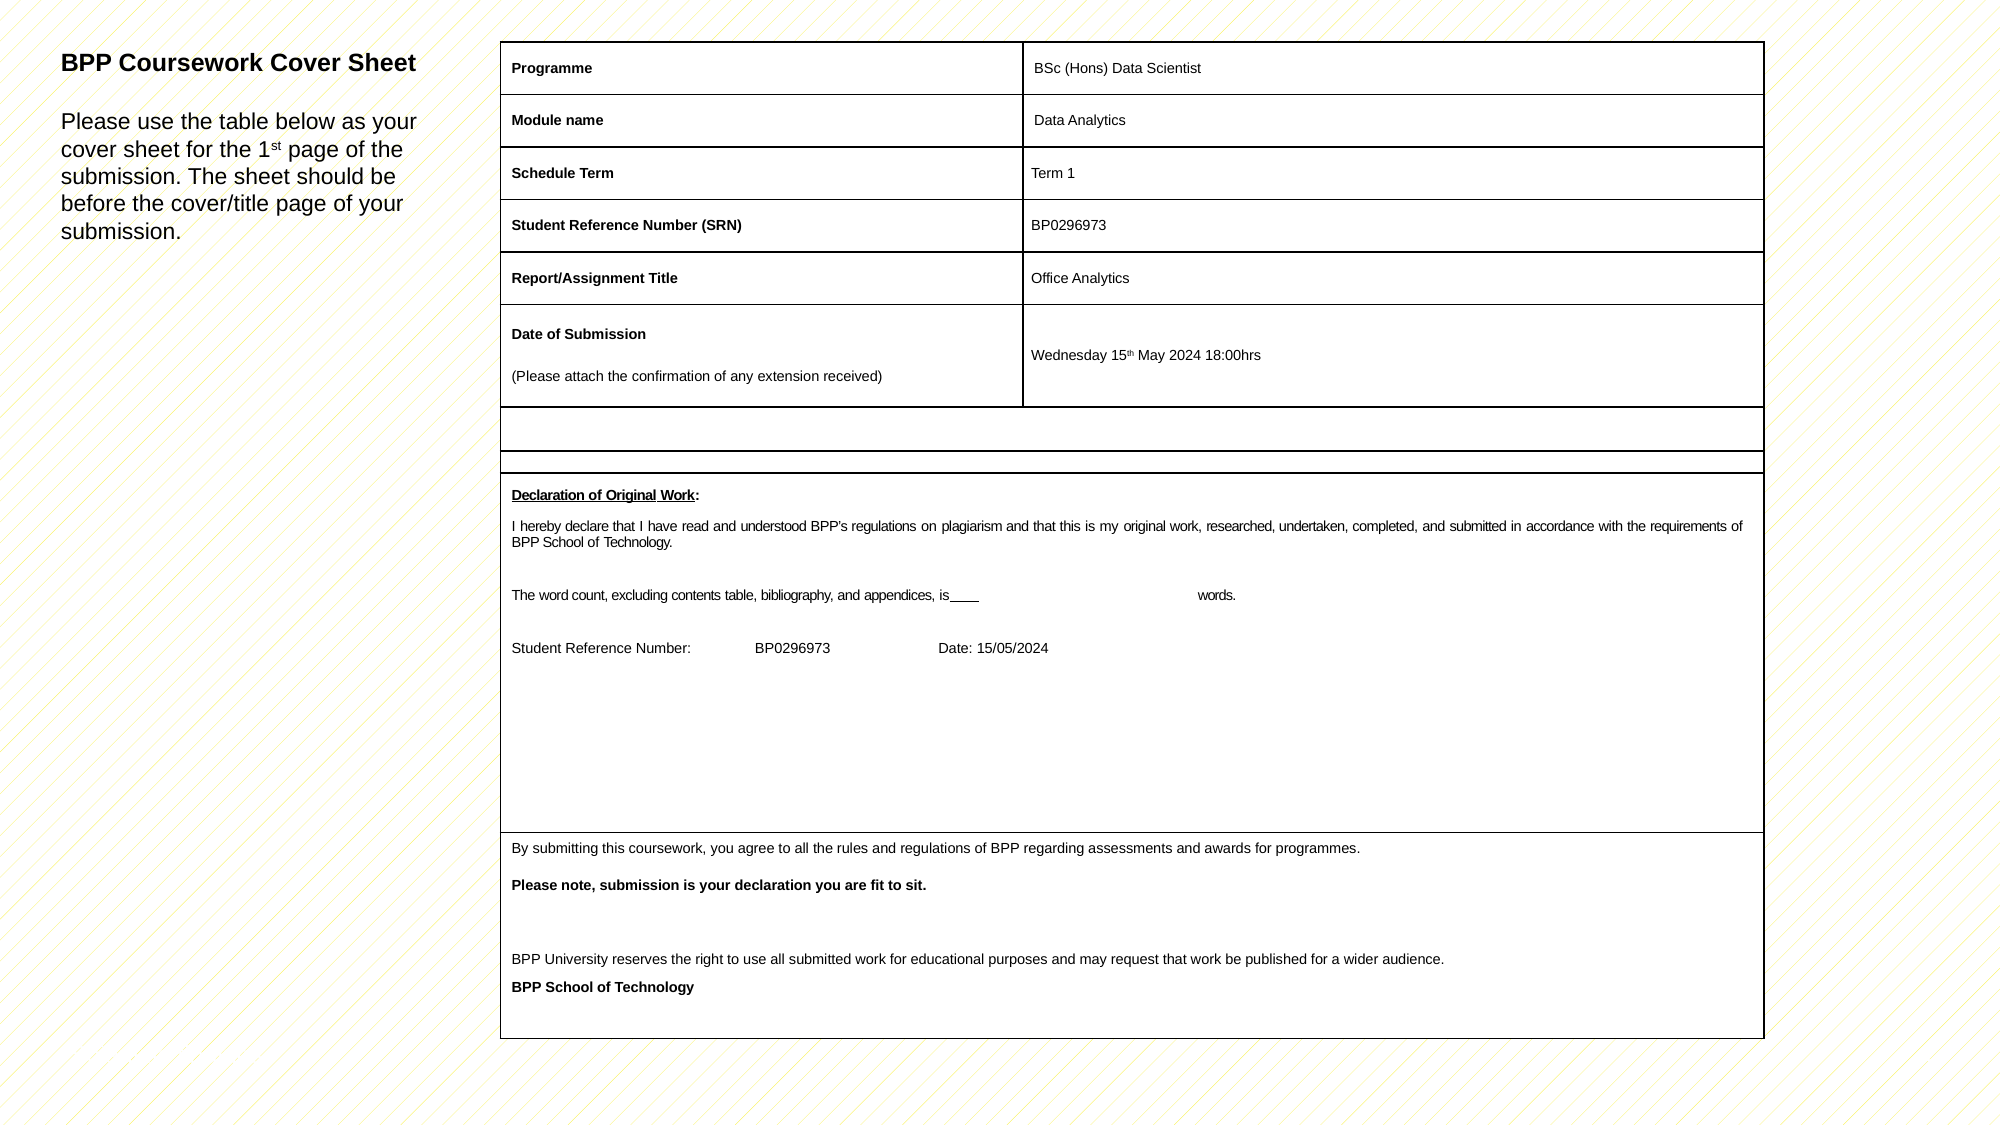

| Programme | BSc (Hons) Data Scientist |
| --- | --- |
| Module name | Data Analytics |
| Schedule Term | Term 1 |
| Student Reference Number (SRN) | BP0296973 |
| Report/Assignment Title | Office Analytics |
| Date of Submission (Please attach the confirmation of any extension received) | Wednesday 15th May 2024 18:00hrs |
|  |  |
|  |  |
| Declaration of Original Work:   I hereby declare that I have read and understood BPP’s regulations on plagiarism and that this is my original work, researched, undertaken, completed, and submitted in accordance with the requirements of BPP School of Technology. The word count, excluding contents table, bibliography, and appendices, is words. Student Reference Number: BP0296973 Date: 15/05/2024 |  |
| By submitting this coursework, you agree to all the rules and regulations of BPP regarding assessments and awards for programmes. Please note, submission is your declaration you are fit to sit. BPP University reserves the right to use all submitted work for educational purposes and may request that work be published for a wider audience. BPP School of Technology |  |
BPP Coursework Cover Sheet

Please use the table below as your cover sheet for the 1st page of the submission. The sheet should be before the cover/title page of your submission.

1
Scientific findings